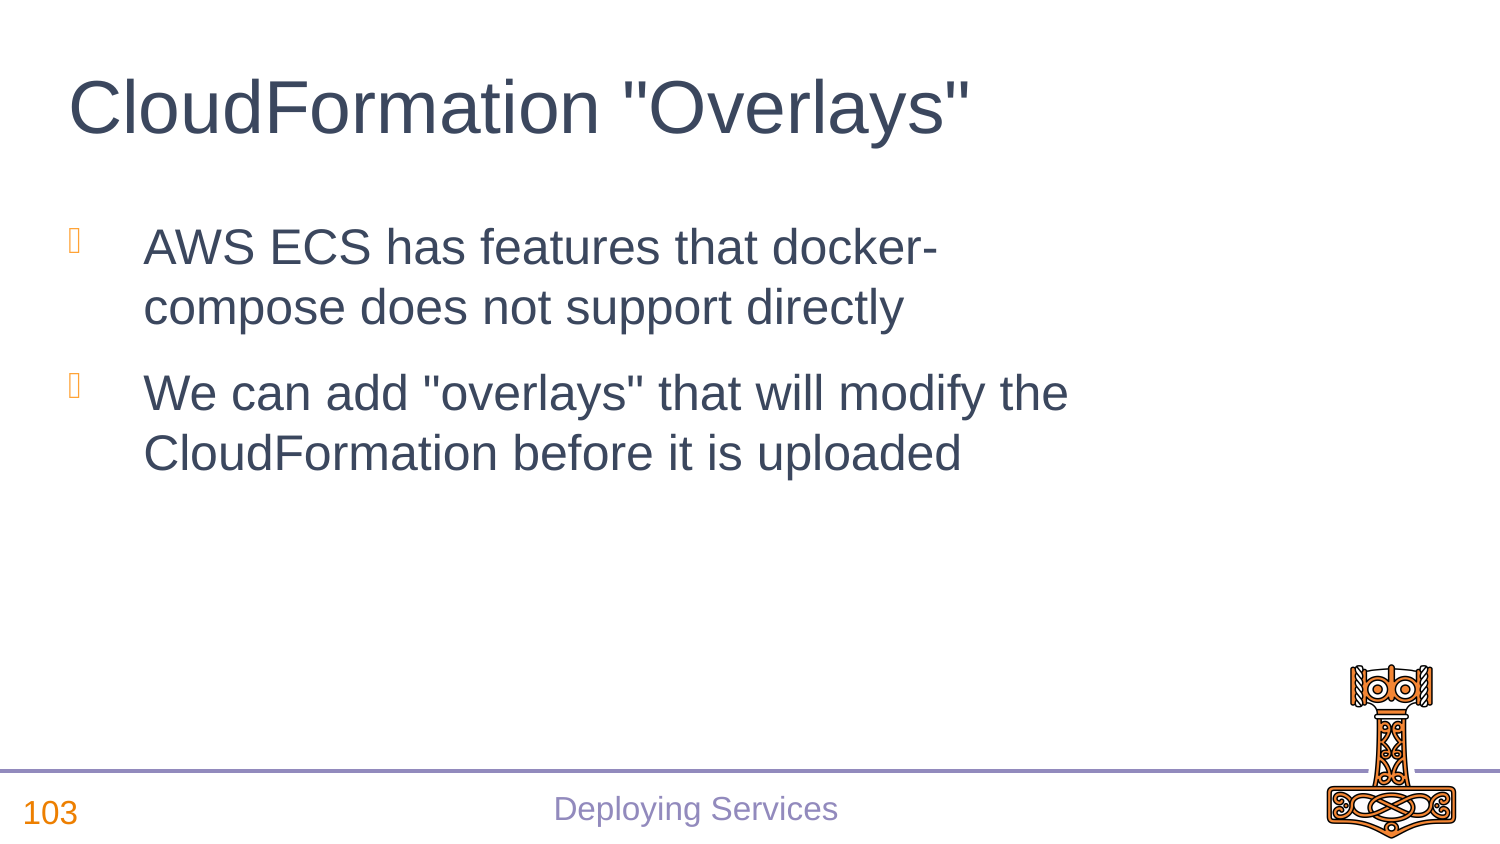

# CloudFormation "Overlays"
AWS ECS has features that docker-compose does not support directly
We can add "overlays" that will modify the CloudFormation before it is uploaded